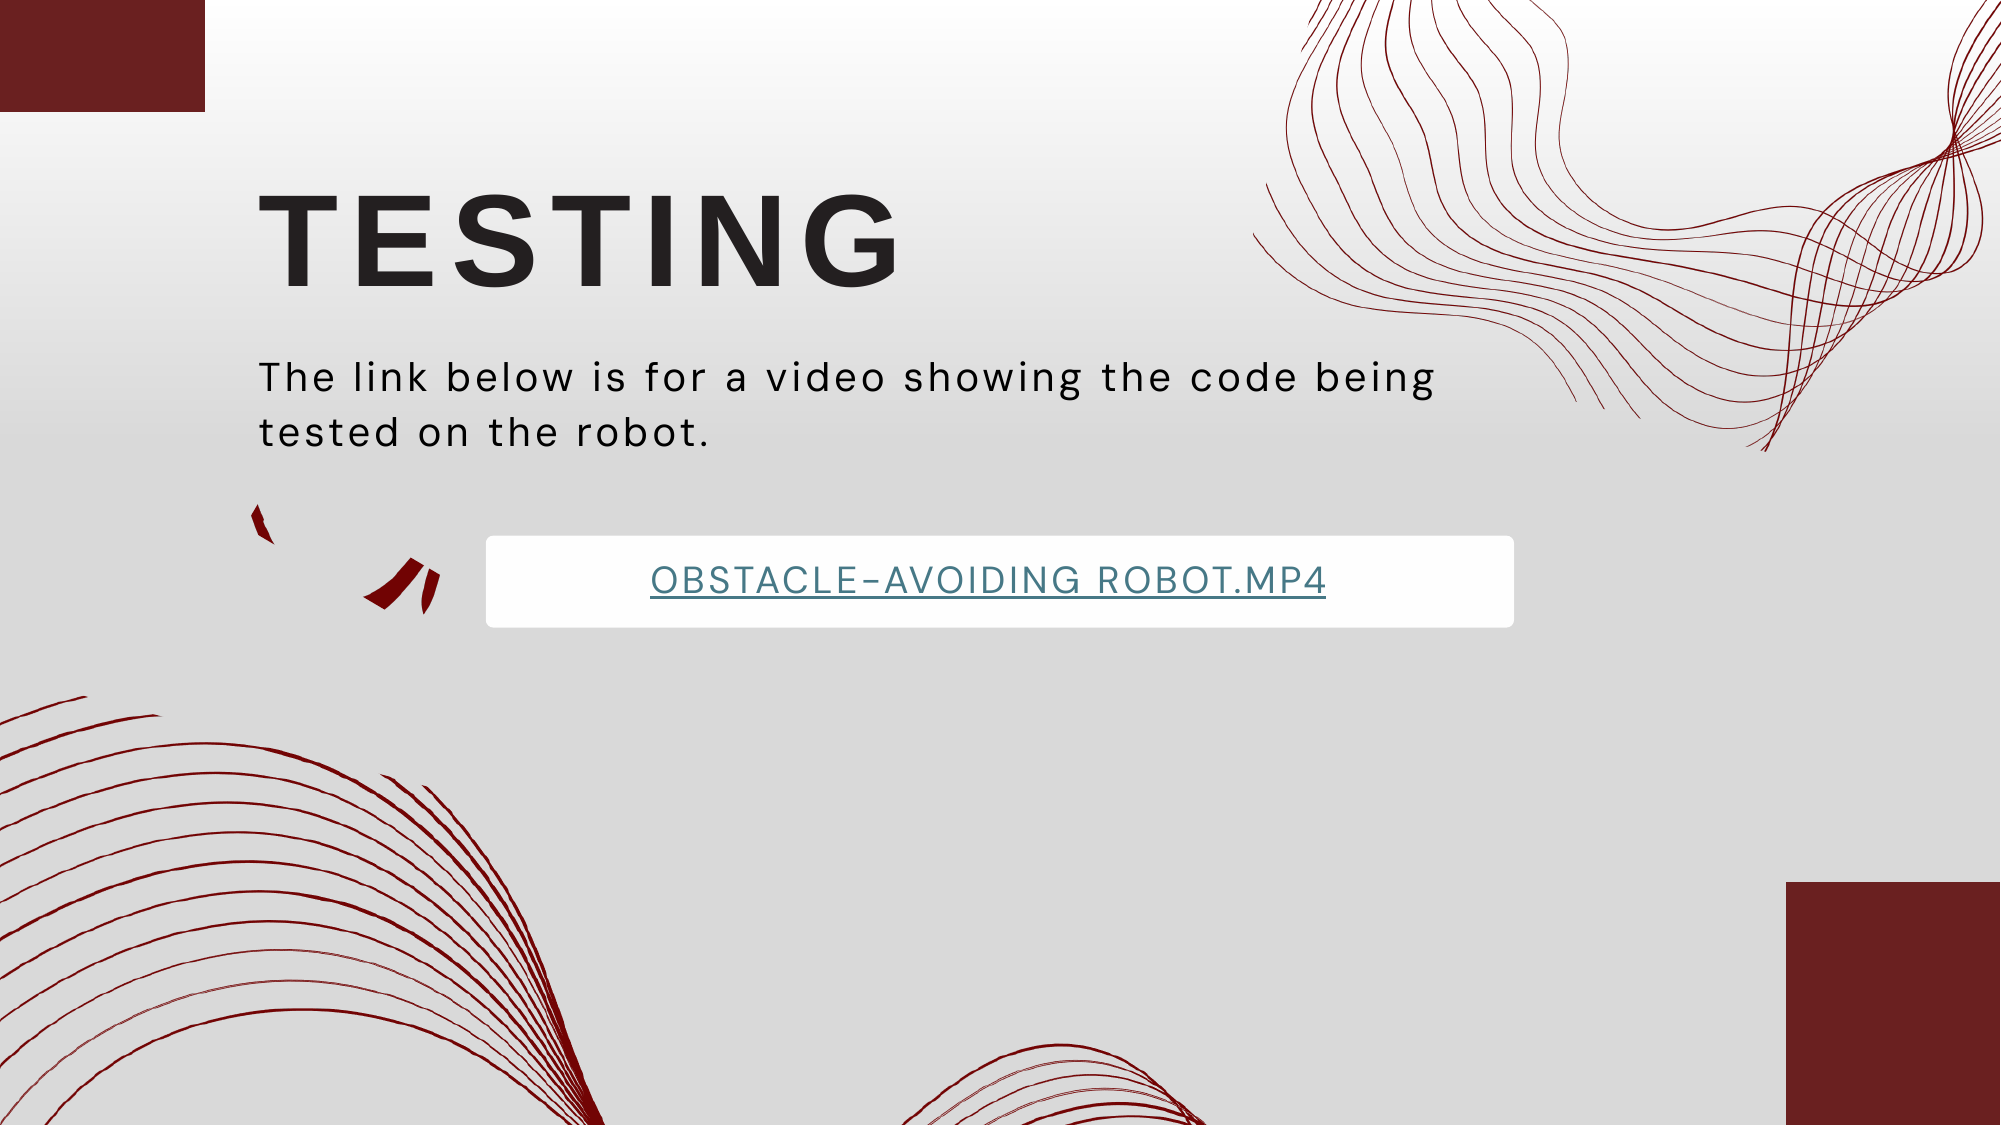

TESTING
The link below is for a video showing the code being tested on the robot.

few
OBSTACLE-AVOIDING ROBOT.MP4